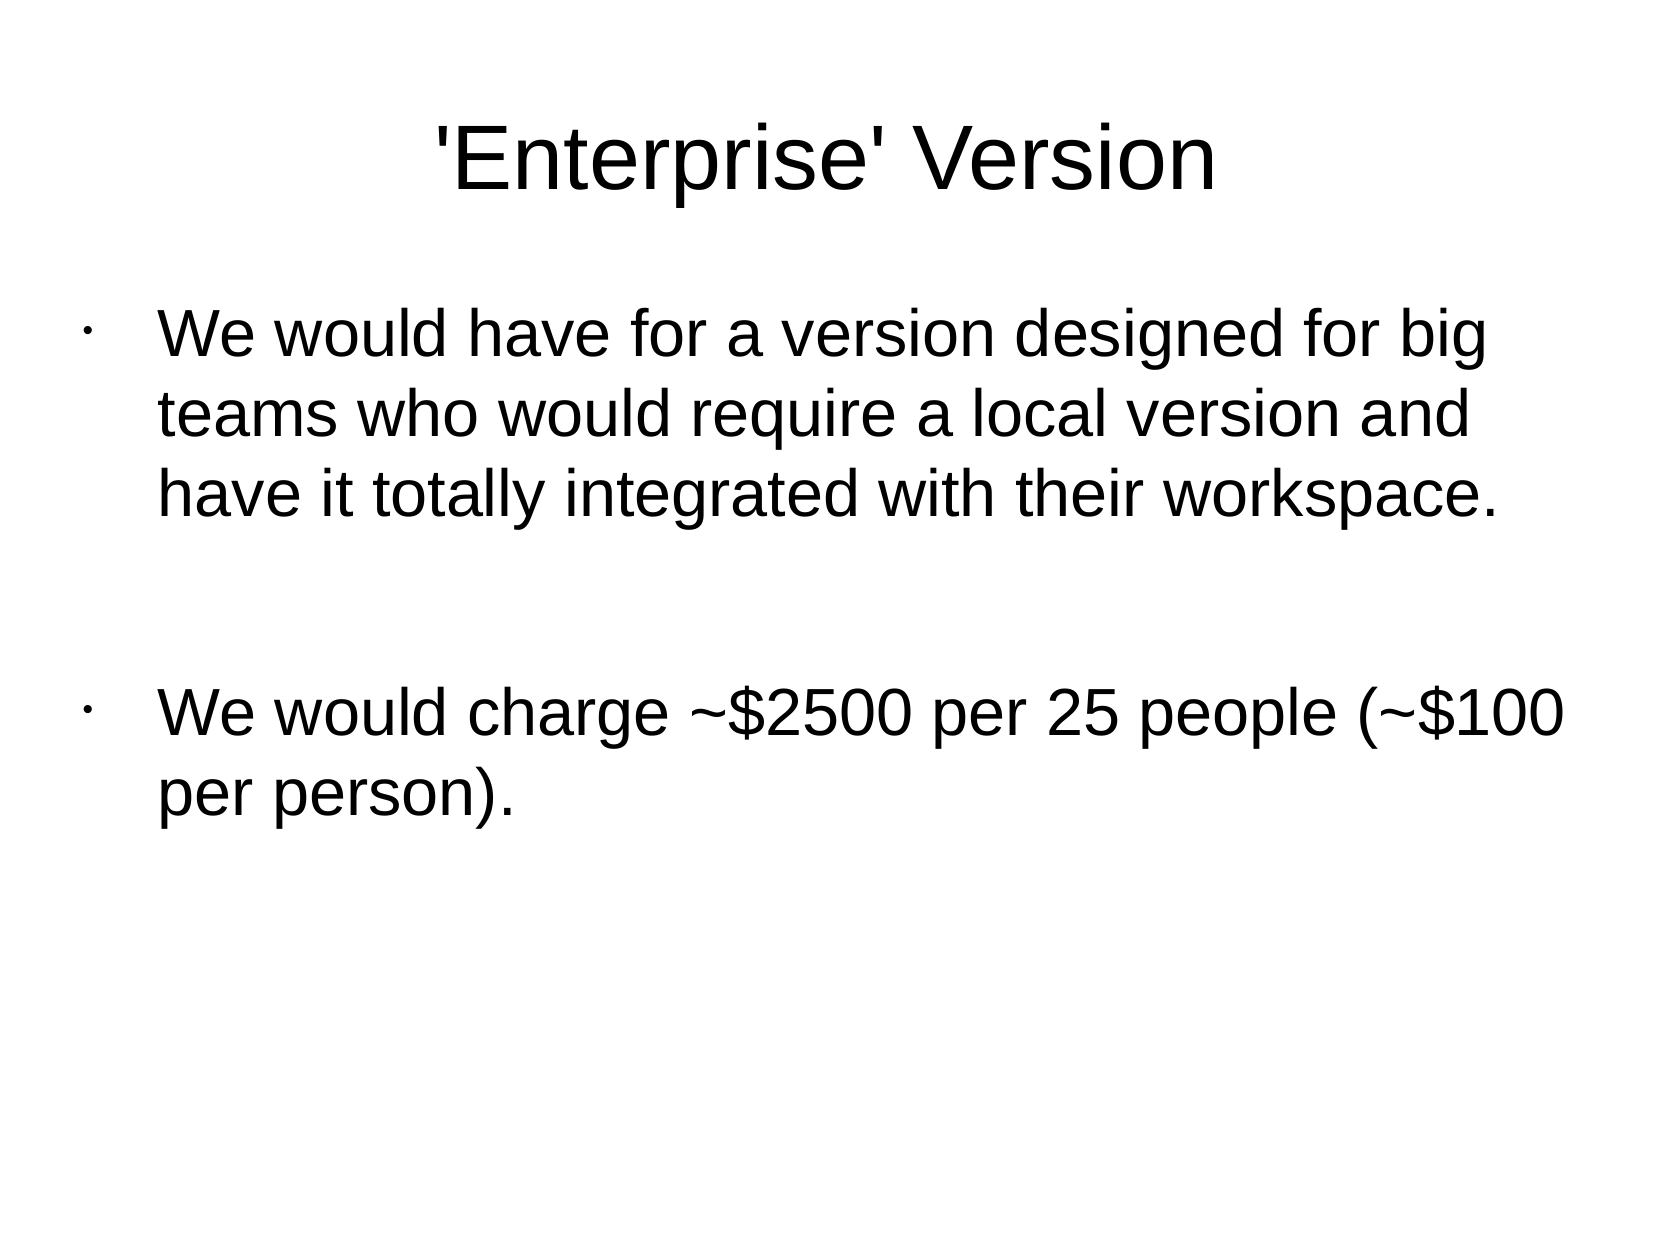

'Enterprise' Version
We would have for a version designed for big teams who would require a local version and have it totally integrated with their workspace.

We would charge ~$2500 per 25 people (~$100 per person).